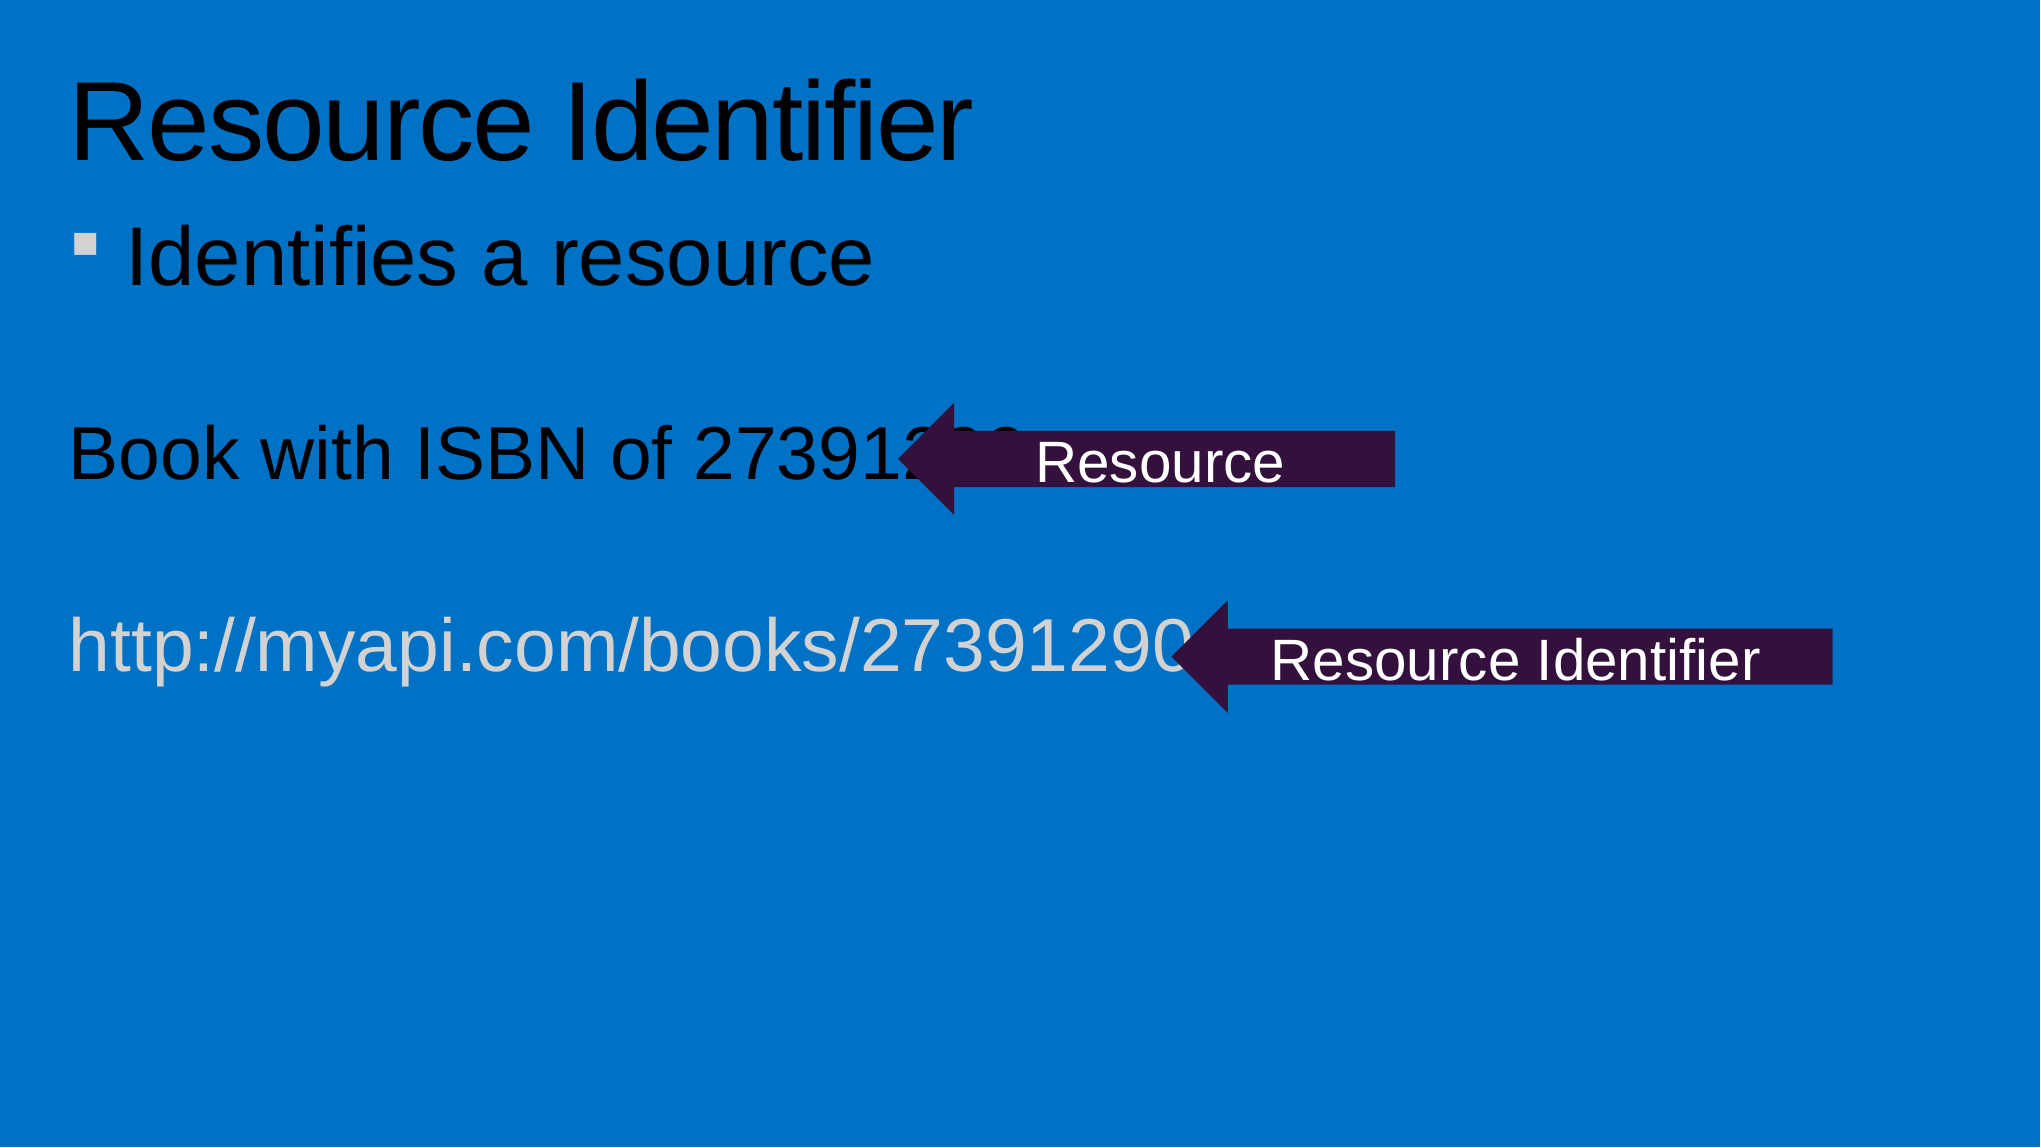

# Resource Identifier
Identifies a resource

Book with ISBN of 27391290

http://myapi.com/books/27391290

Resource
Resource Identifier